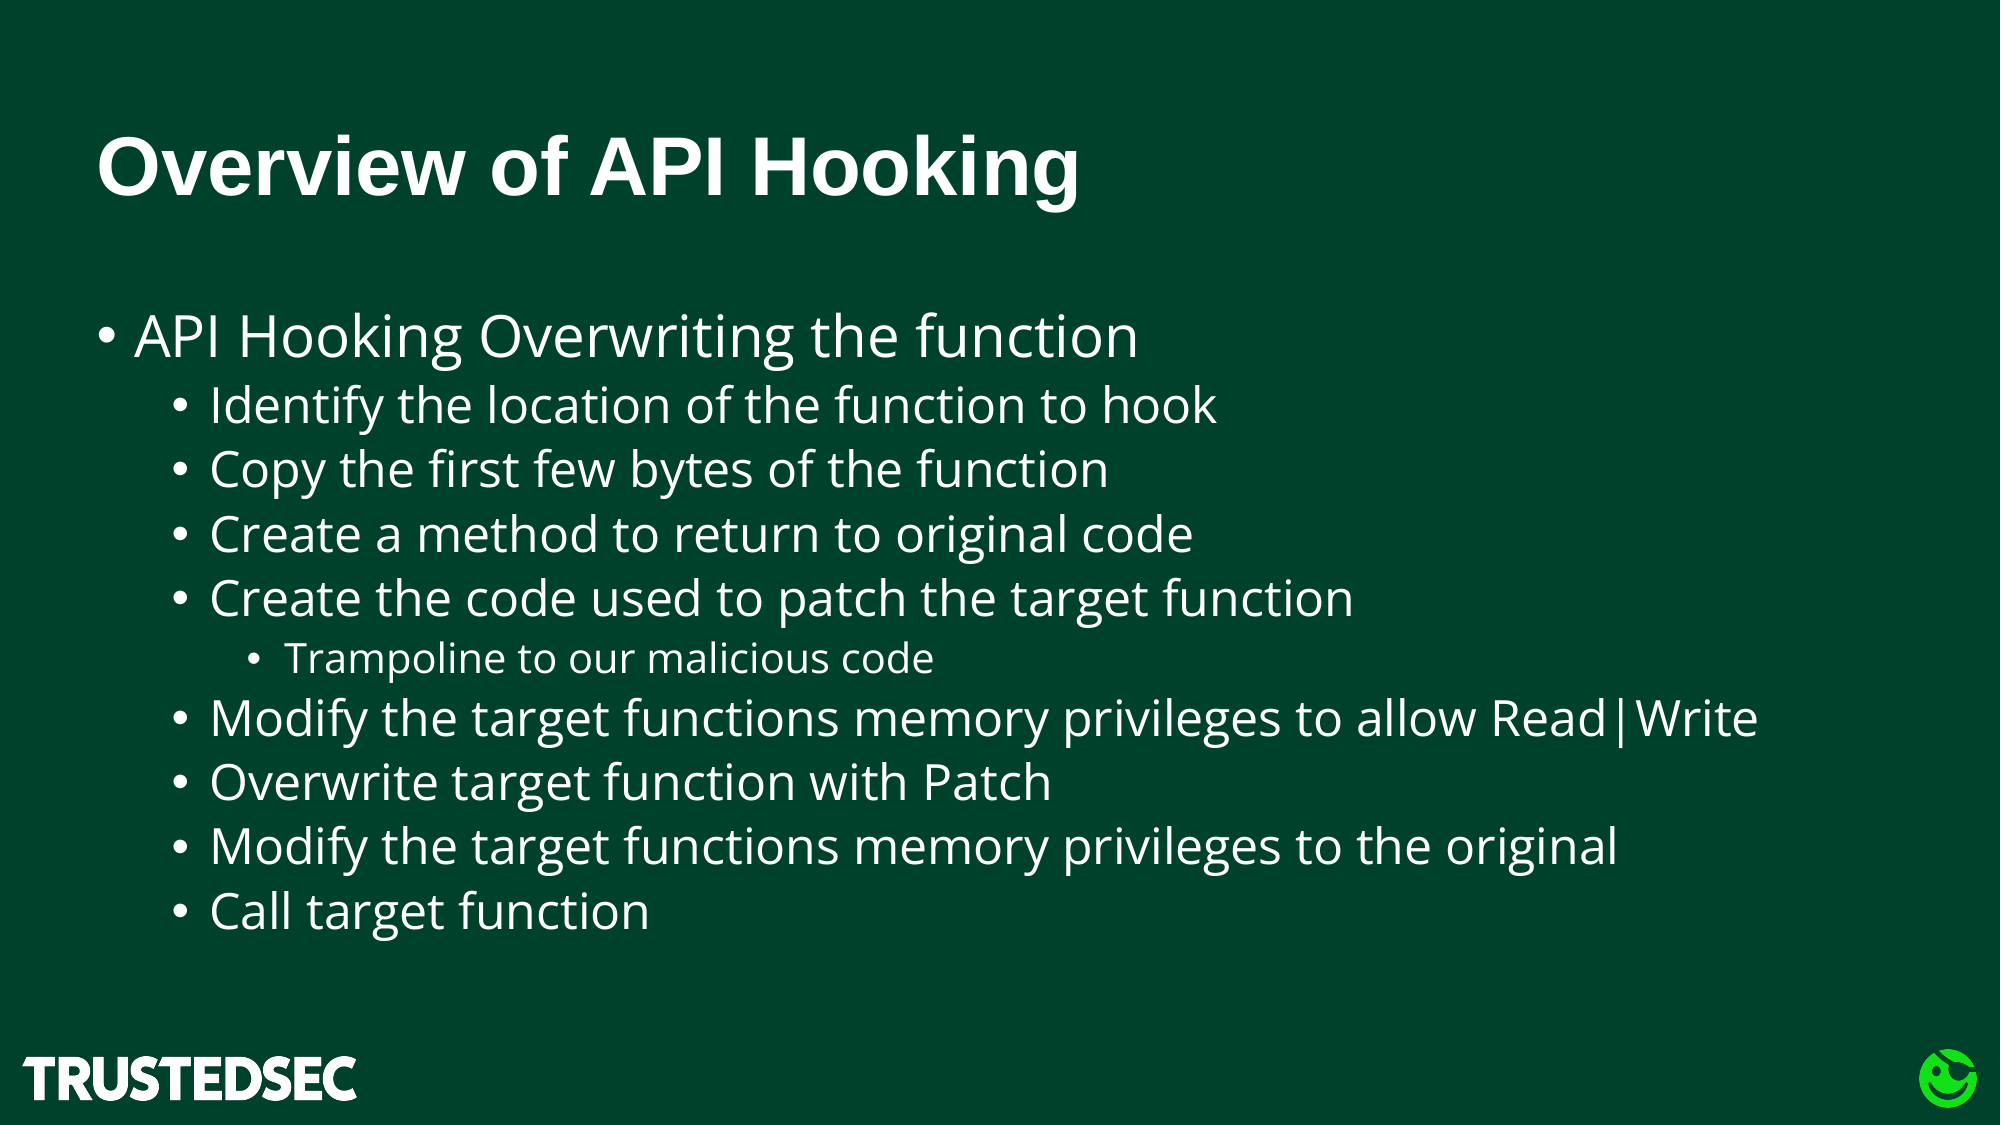

# Overview of API Hooking
API Hooking Overwriting the function
Identify the location of the function to hook
Copy the first few bytes of the function
Create a method to return to original code
Create the code used to patch the target function
Trampoline to our malicious code
Modify the target functions memory privileges to allow Read|Write
Overwrite target function with Patch
Modify the target functions memory privileges to the original
Call target function